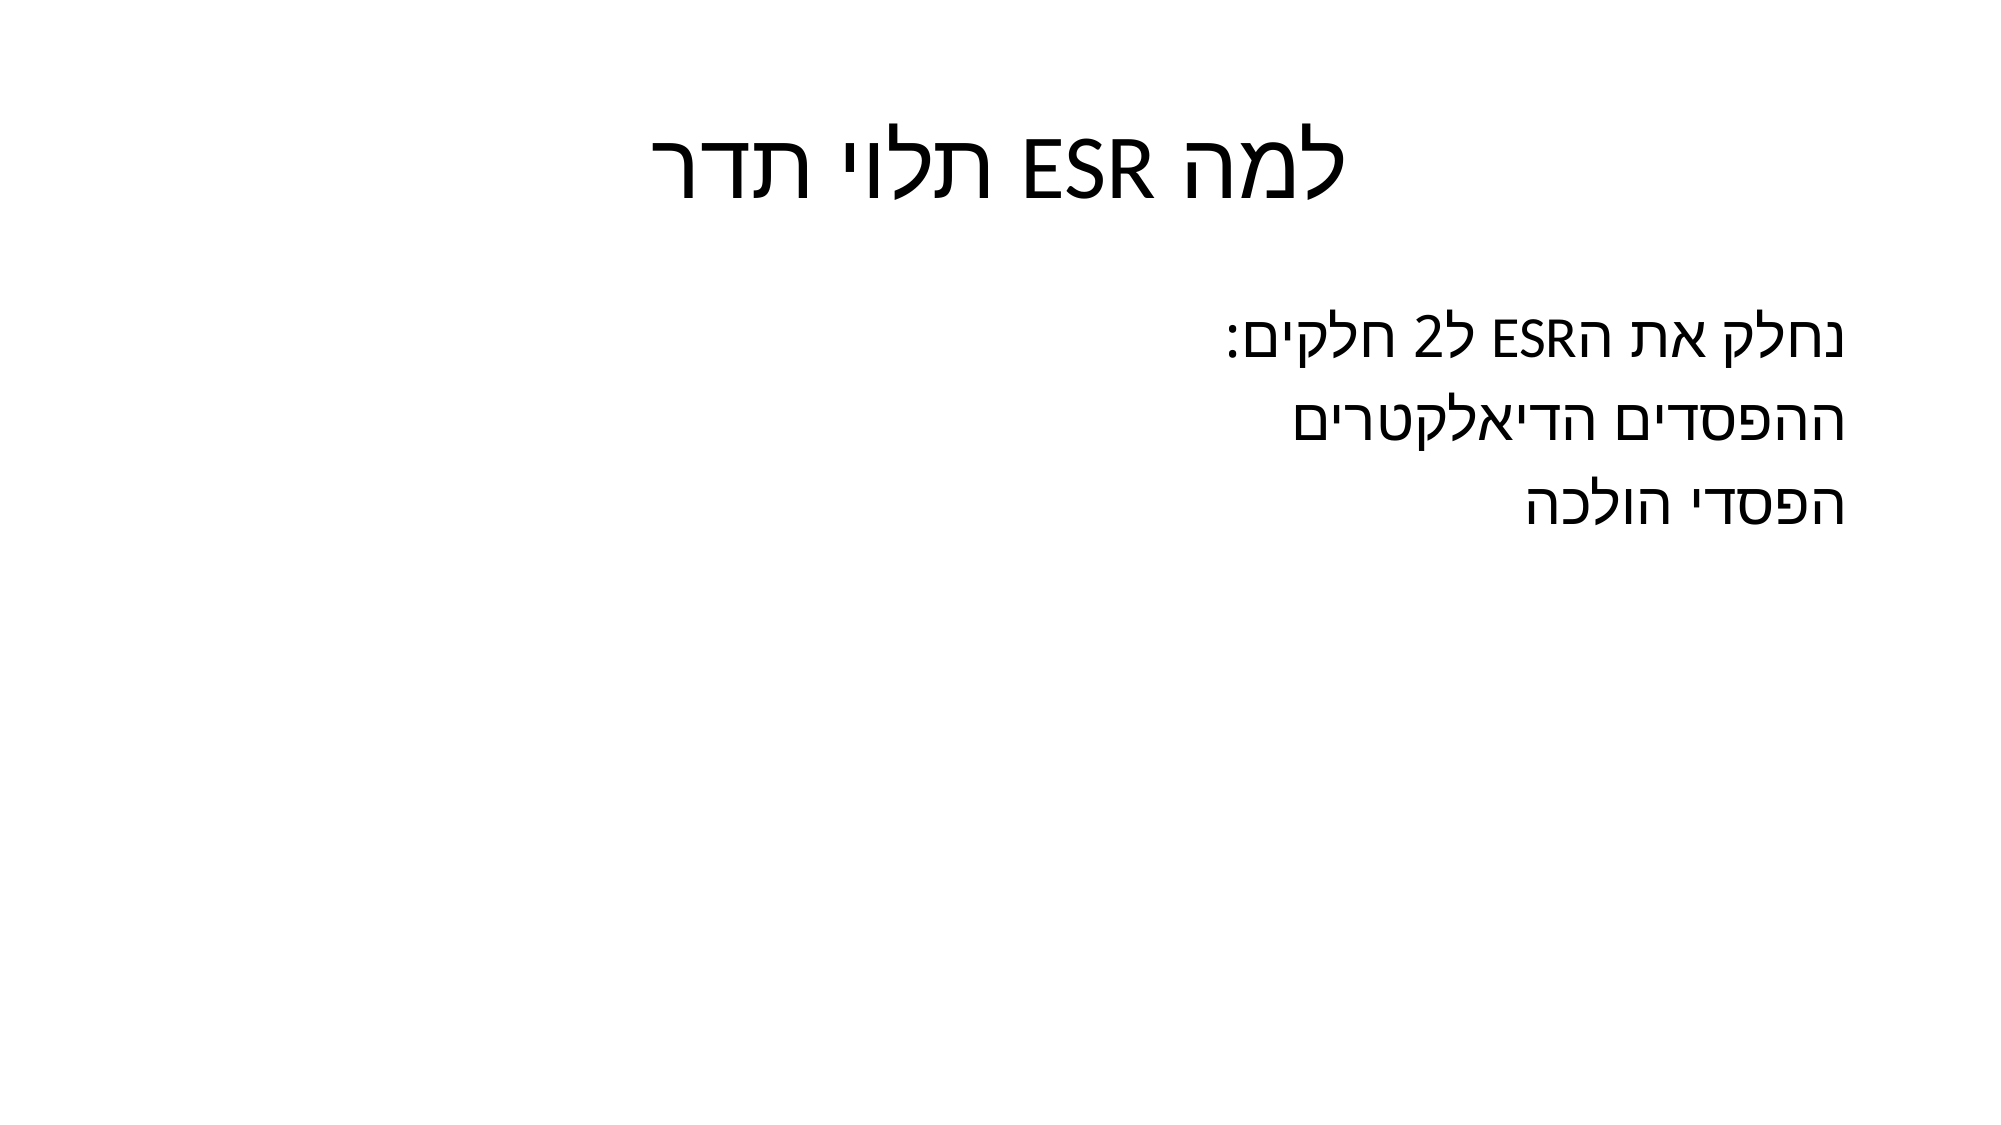

# למה ESR תלוי תדר
נחלק את הESR ל2 חלקים:
ההפסדים הדיאלקטרים
הפסדי הולכה